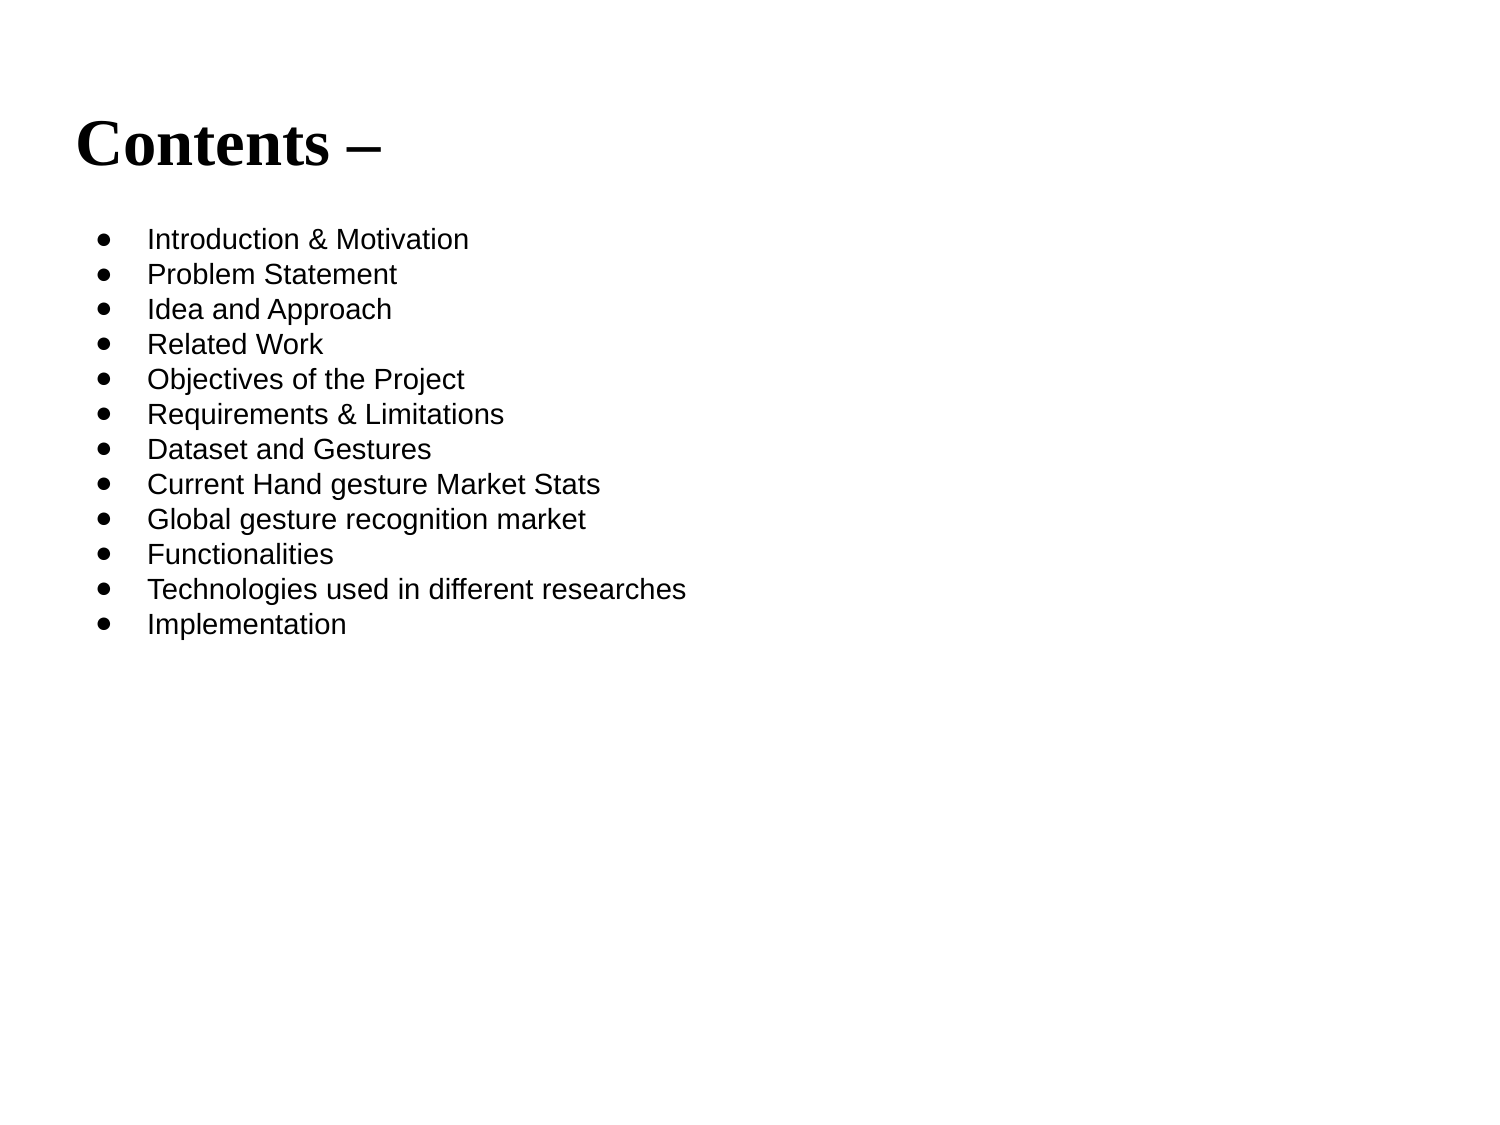

# Contents –
Introduction & Motivation
Problem Statement
Idea and Approach
Related Work
Objectives of the Project
Requirements & Limitations
Dataset and Gestures
Current Hand gesture Market Stats
Global gesture recognition market
Functionalities
Technologies used in different researches
Implementation